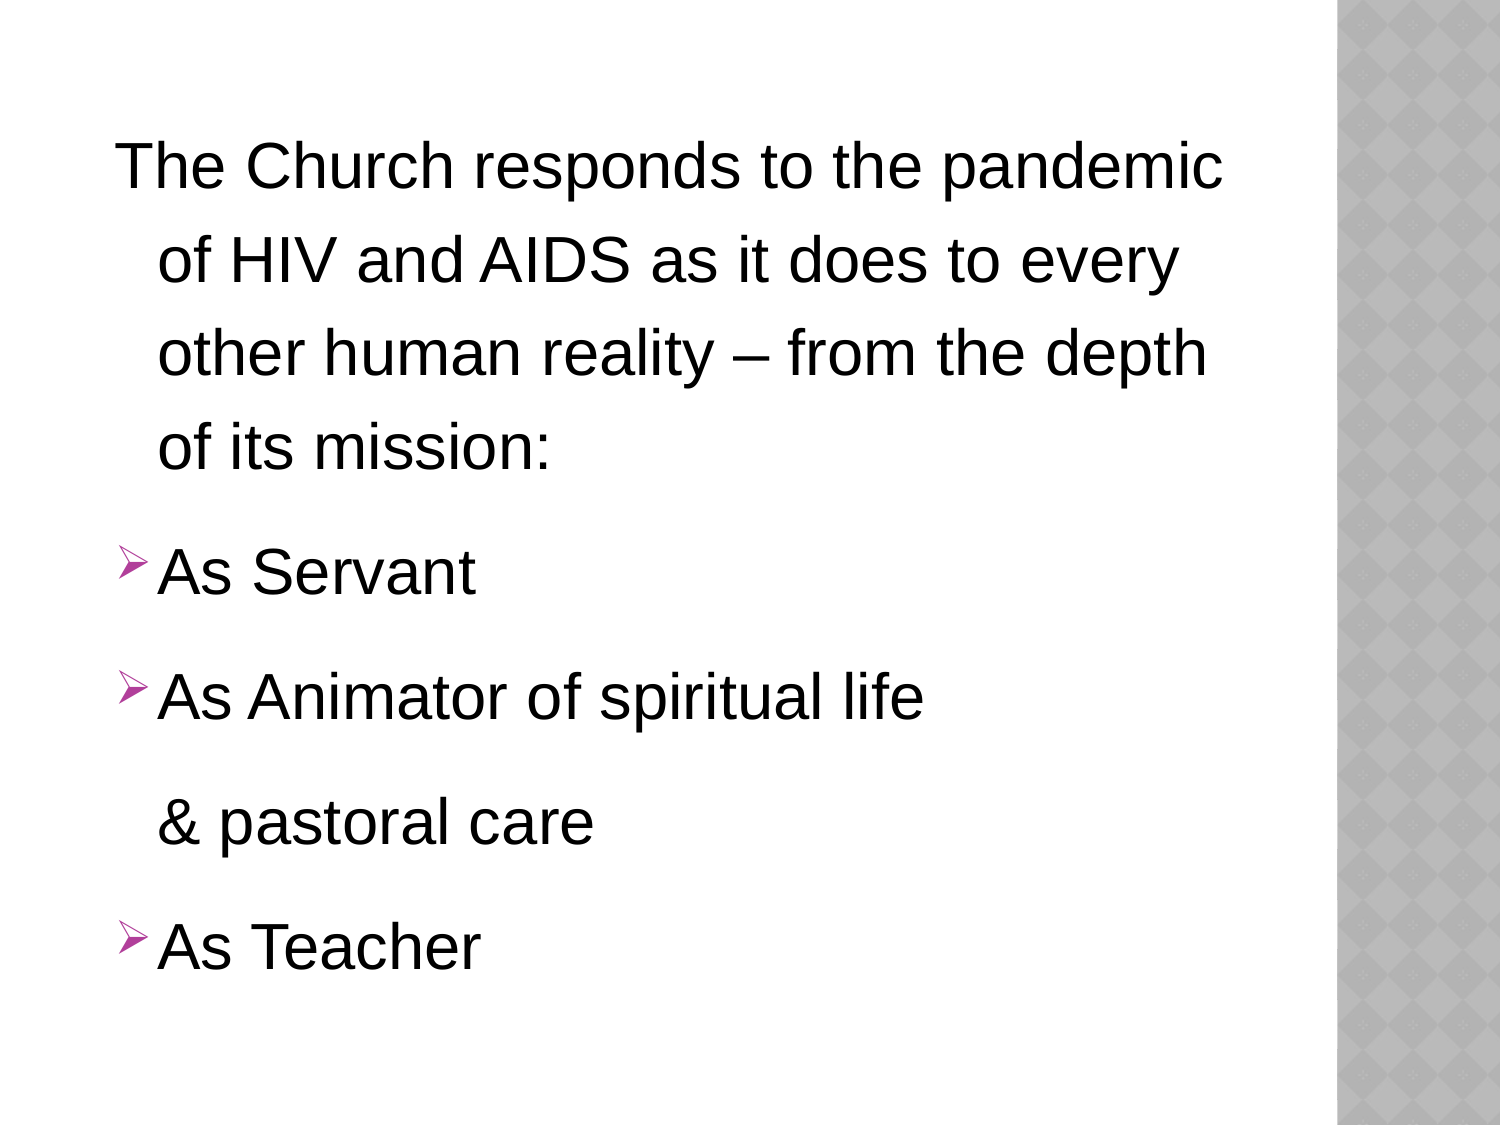

The Church responds to the pandemic of HIV and AIDS as it does to every other human reality – from the depth of its mission:
As Servant
As Animator of spiritual life
		& pastoral care
As Teacher